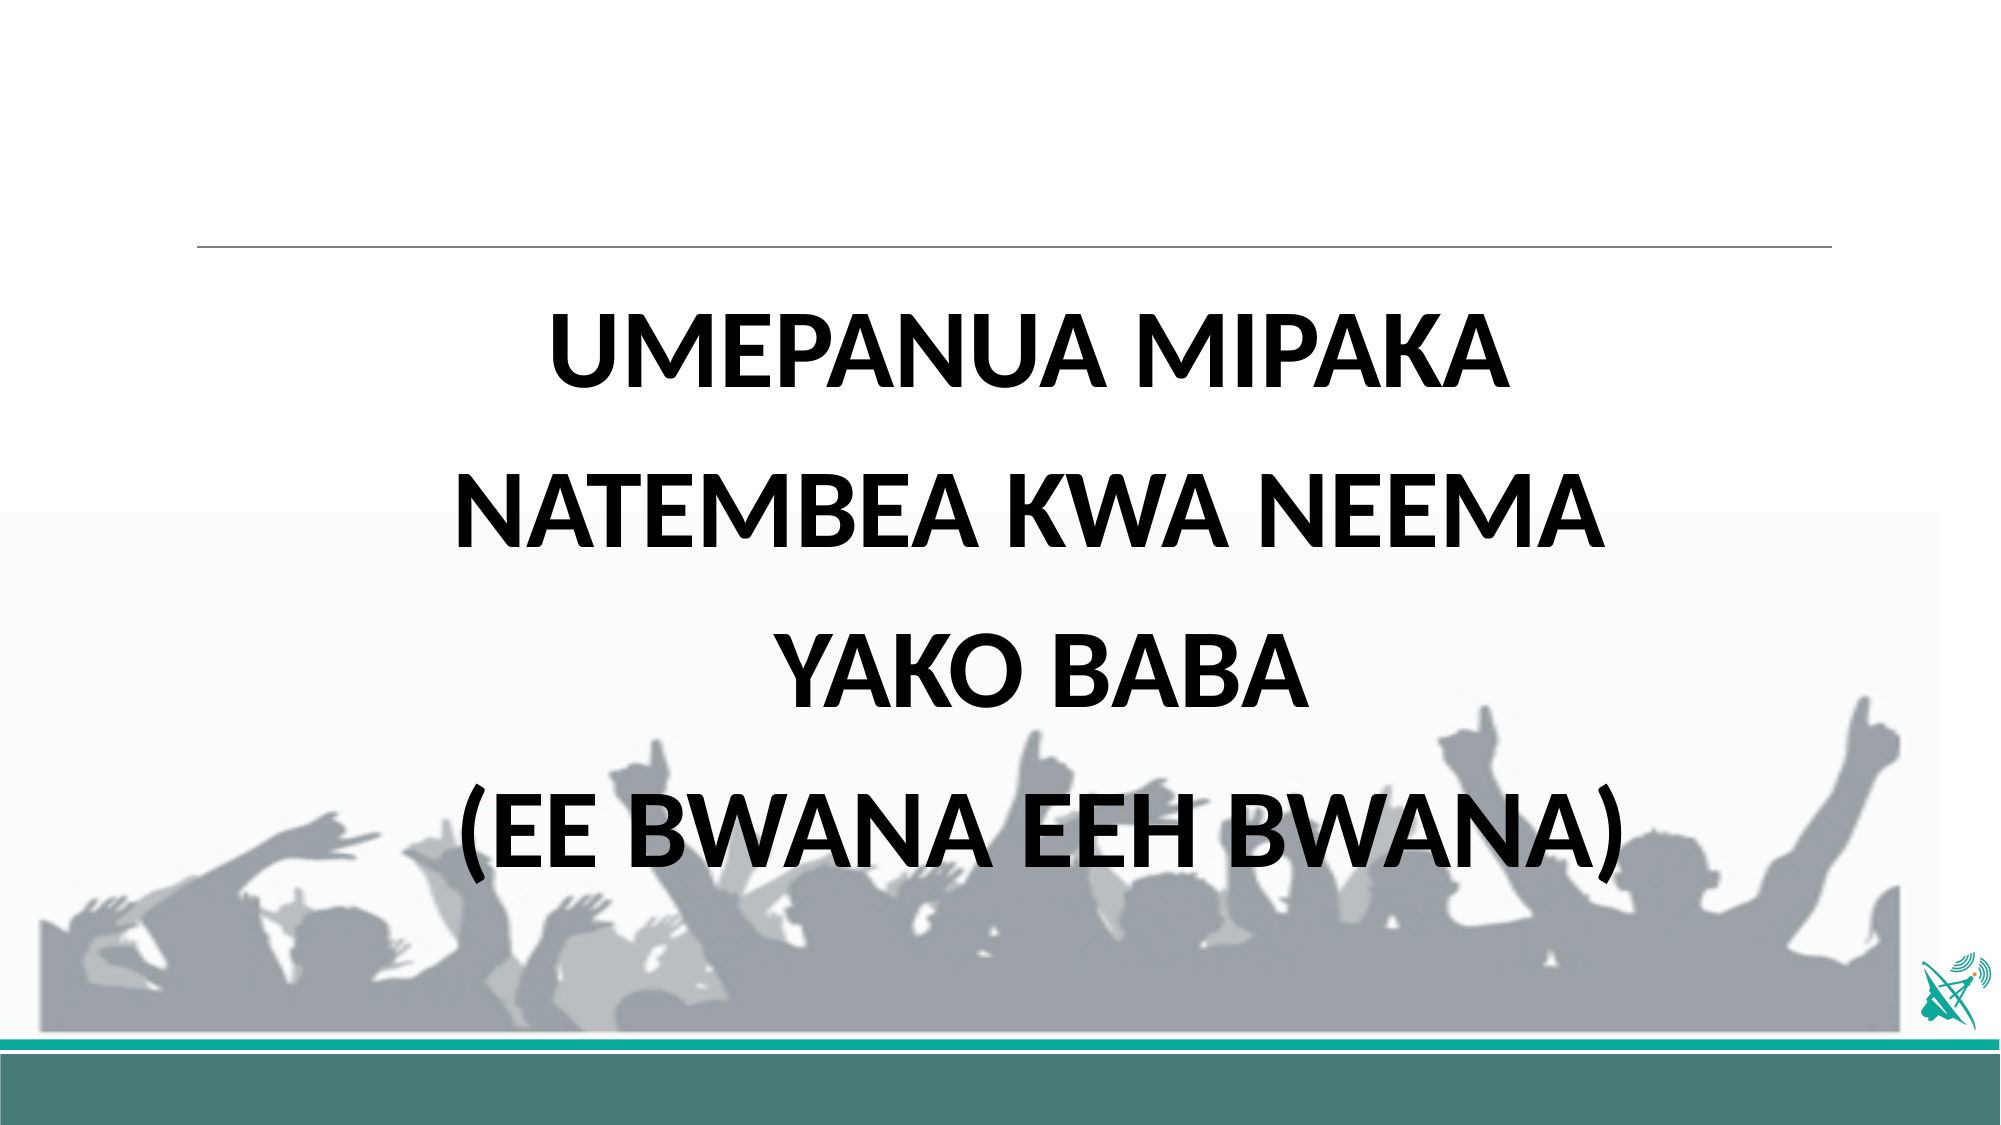

#
UMEPANUA MIPAKA
NATEMBEA KWA NEEMA
YAKO BABA
(EE BWANA EEH BWANA)